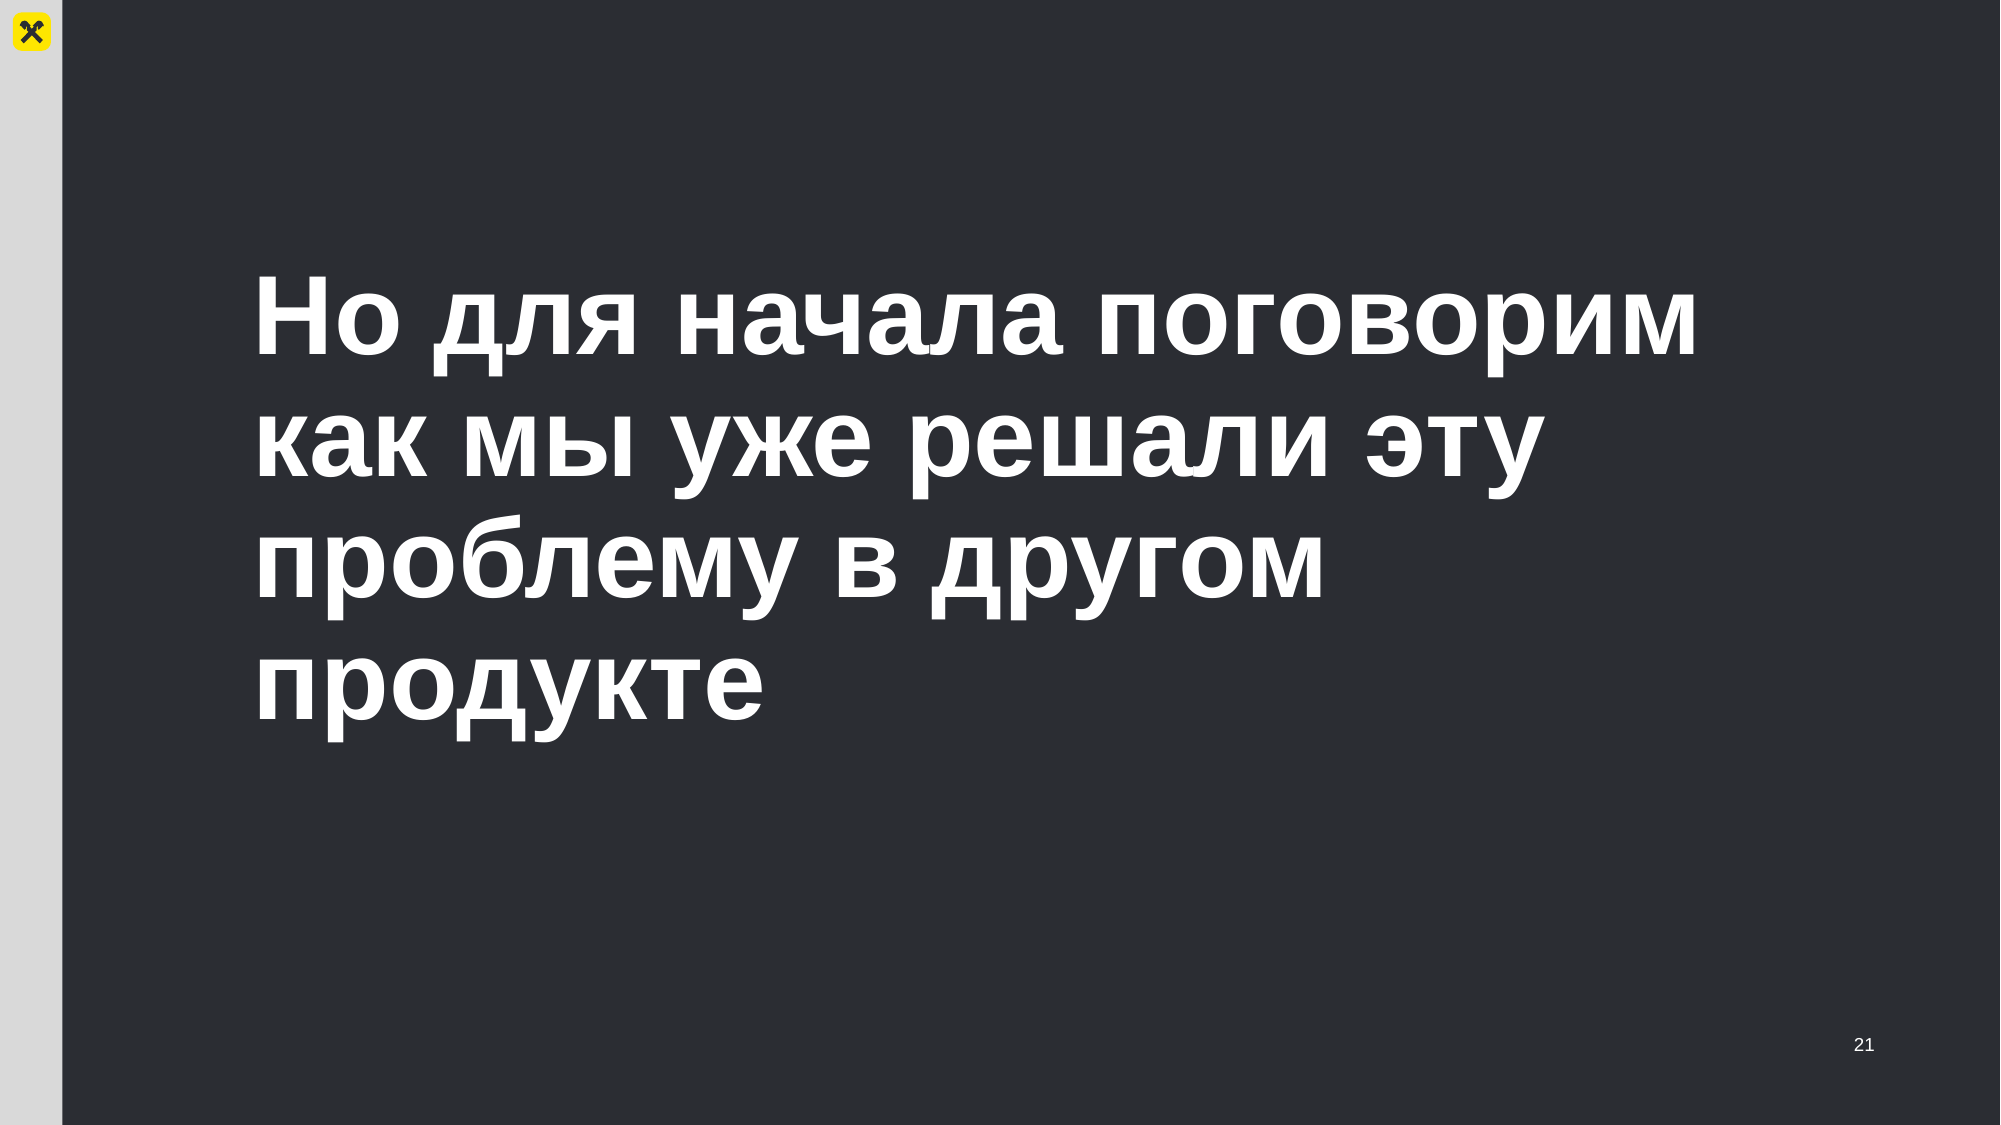

# Но для начала поговорим как мы уже решали эту проблему в другом продукте
21